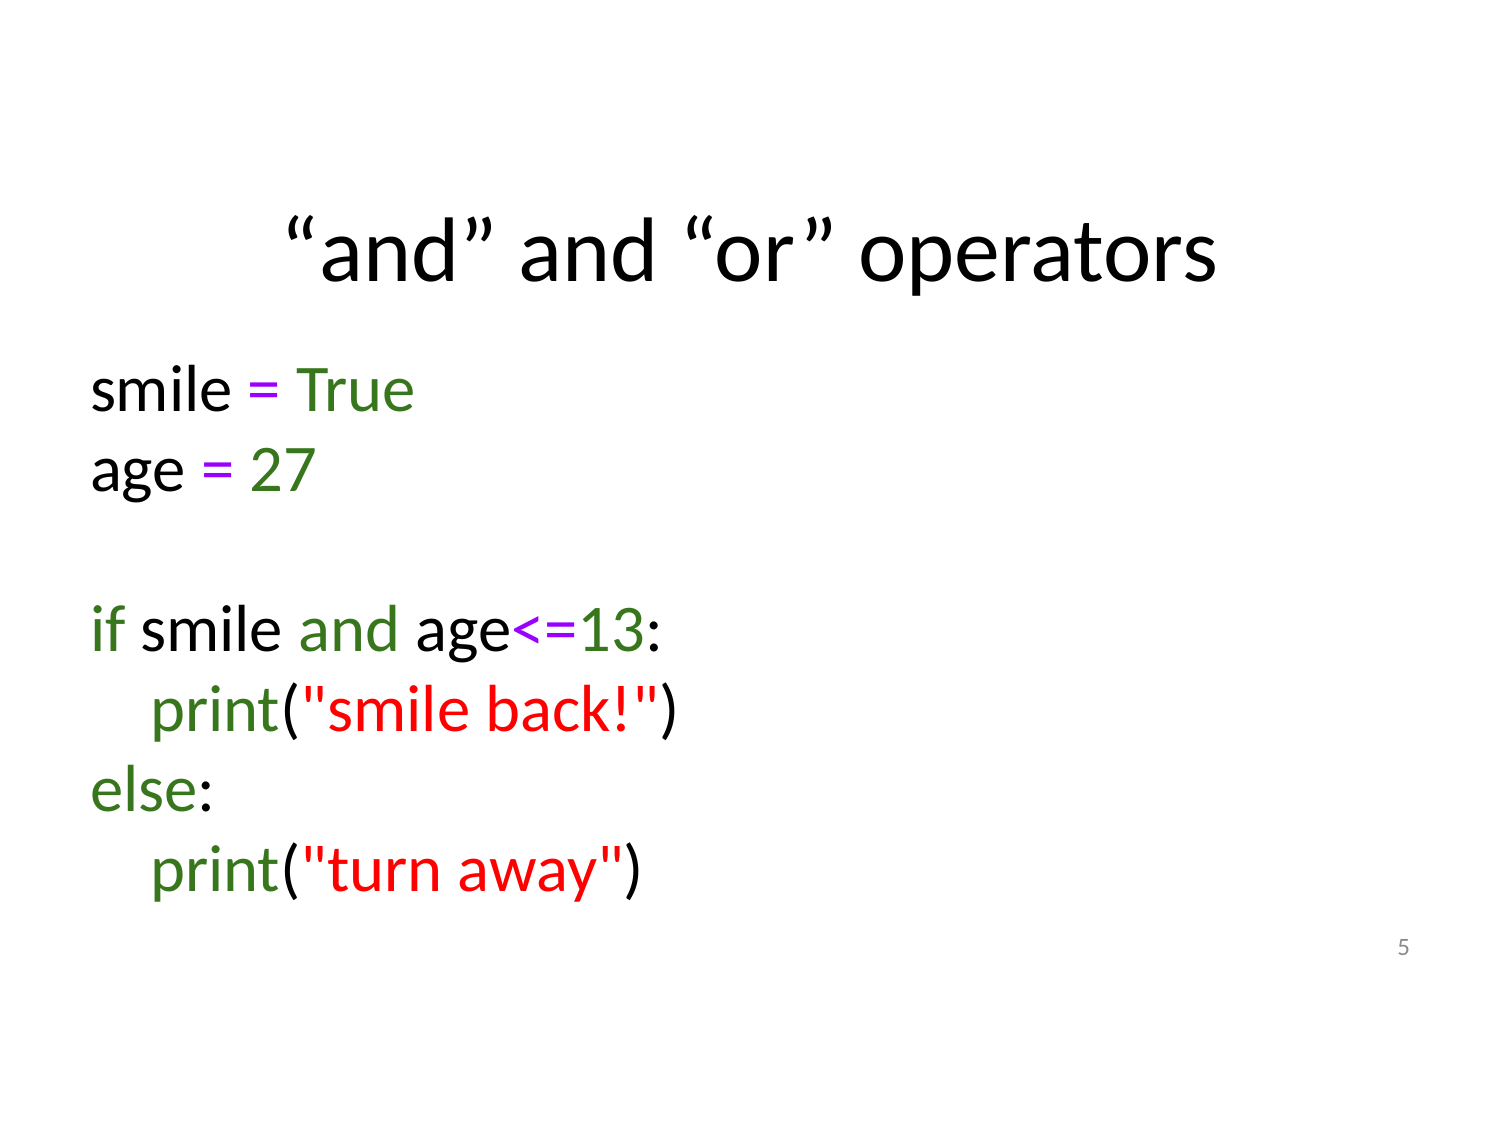

# “and” and “or” operators
smile = True
age = 27

if smile and age<=13:
    print("smile back!")
else:
    print("turn away")

5